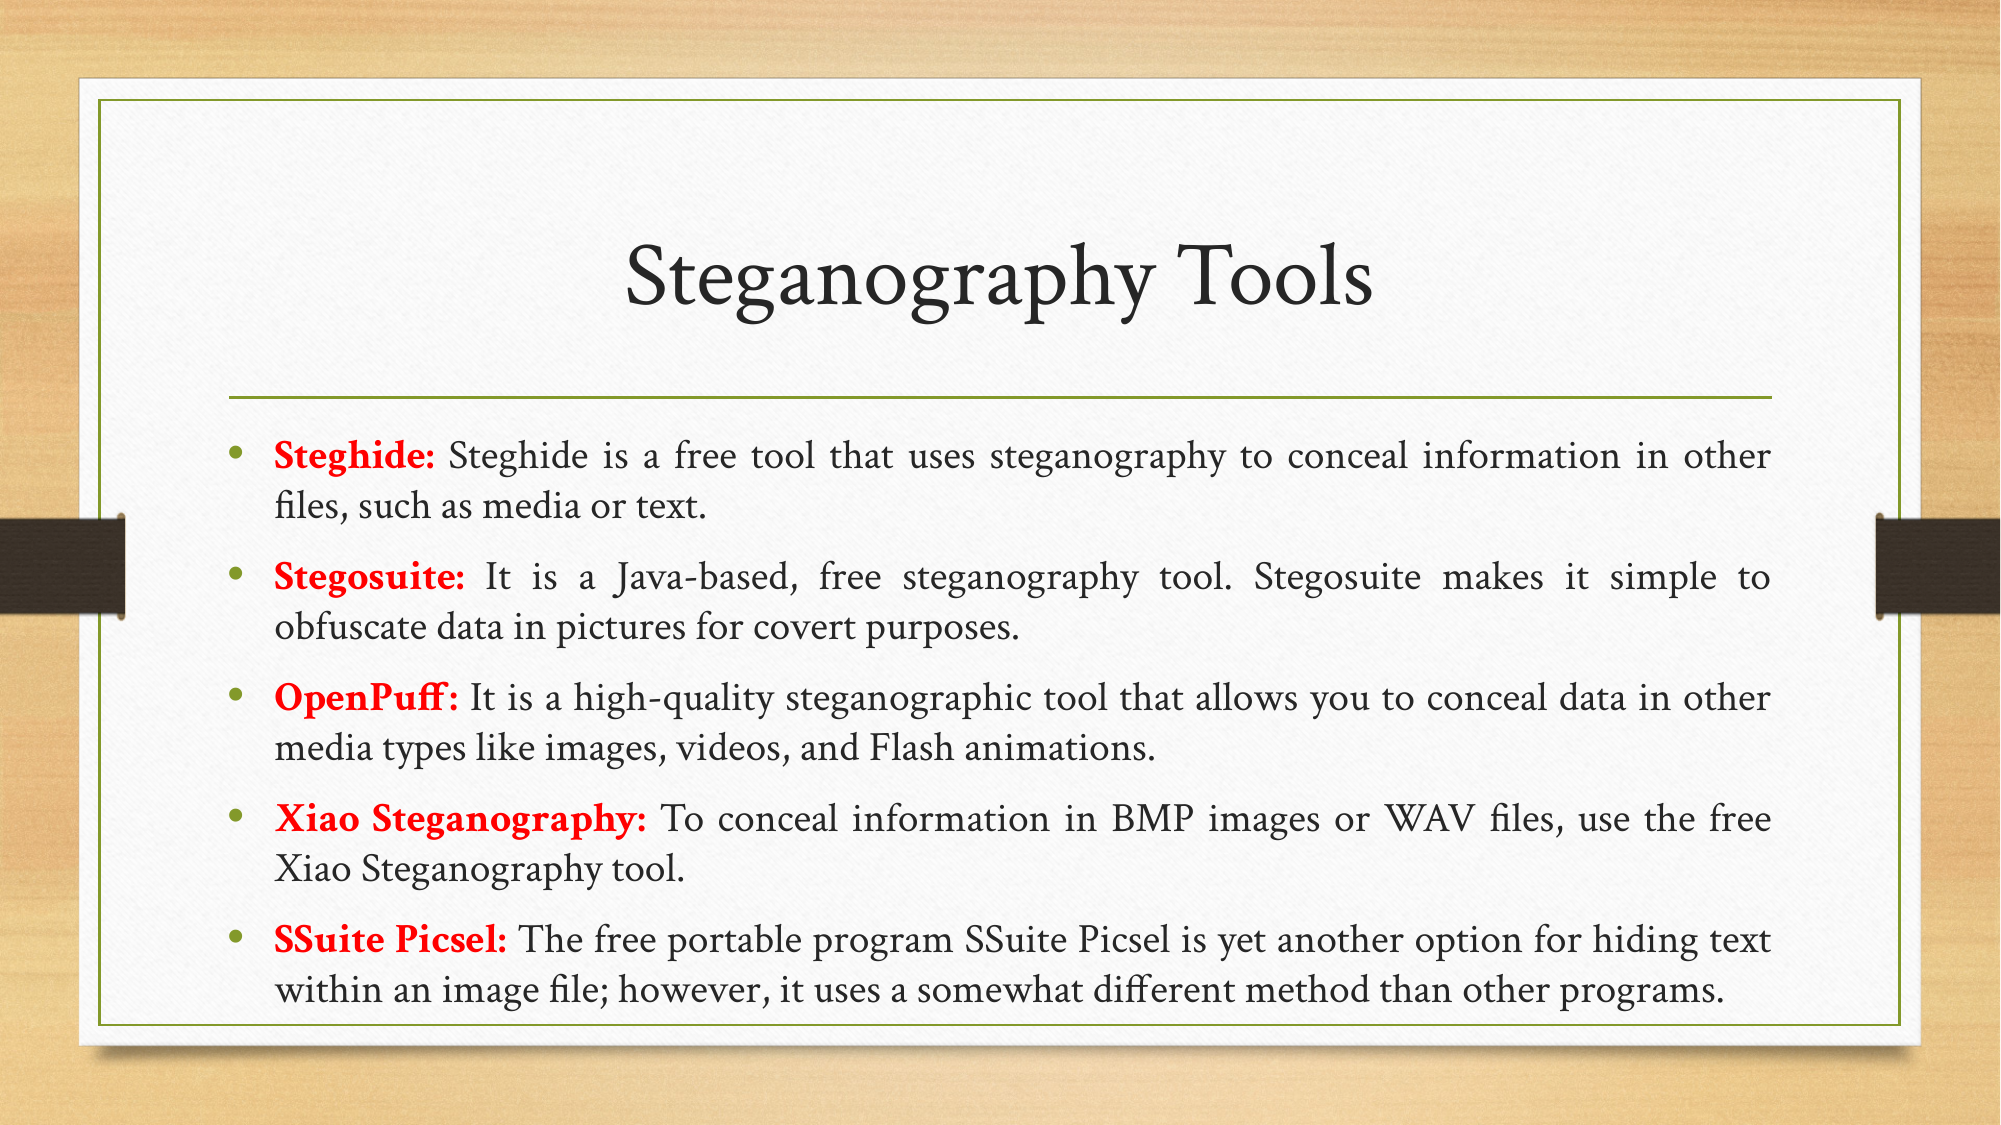

# Steganography Tools
Steghide: Steghide is a free tool that uses steganography to conceal information in other files, such as media or text.
Stegosuite: It is a Java-based, free steganography tool. Stegosuite makes it simple to obfuscate data in pictures for covert purposes.
OpenPuff: It is a high-quality steganographic tool that allows you to conceal data in other media types like images, videos, and Flash animations.
Xiao Steganography: To conceal information in BMP images or WAV files, use the free Xiao Steganography tool.
SSuite Picsel: The free portable program SSuite Picsel is yet another option for hiding text within an image file; however, it uses a somewhat different method than other programs.